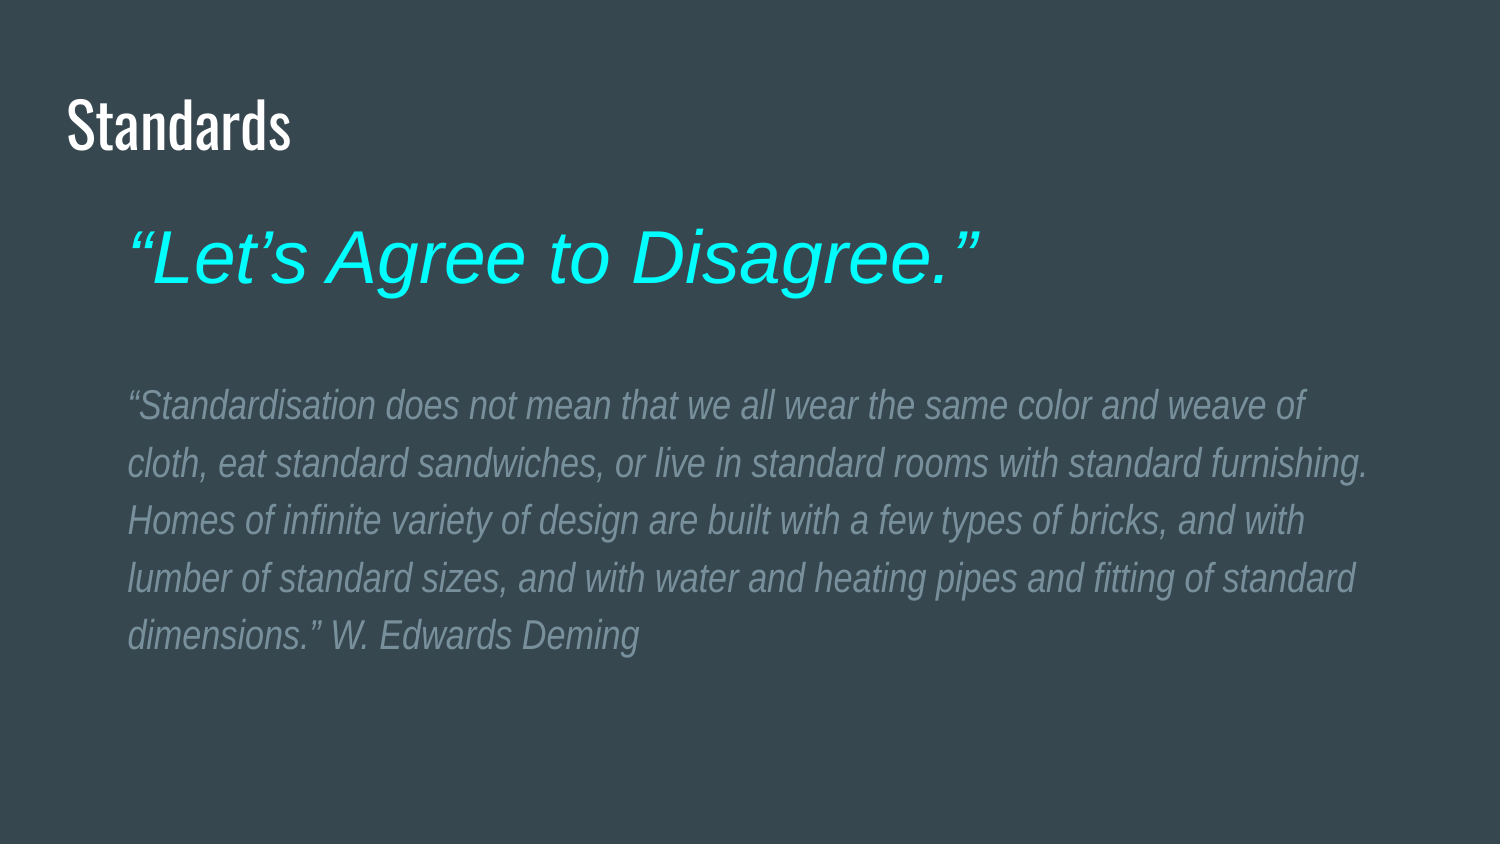

Standards
# “Let’s Agree to Disagree.”
“Standardisation does not mean that we all wear the same color and weave of cloth, eat standard sandwiches, or live in standard rooms with standard furnishing. Homes of infinite variety of design are built with a few types of bricks, and with lumber of standard sizes, and with water and heating pipes and fitting of standard dimensions.” W. Edwards Deming